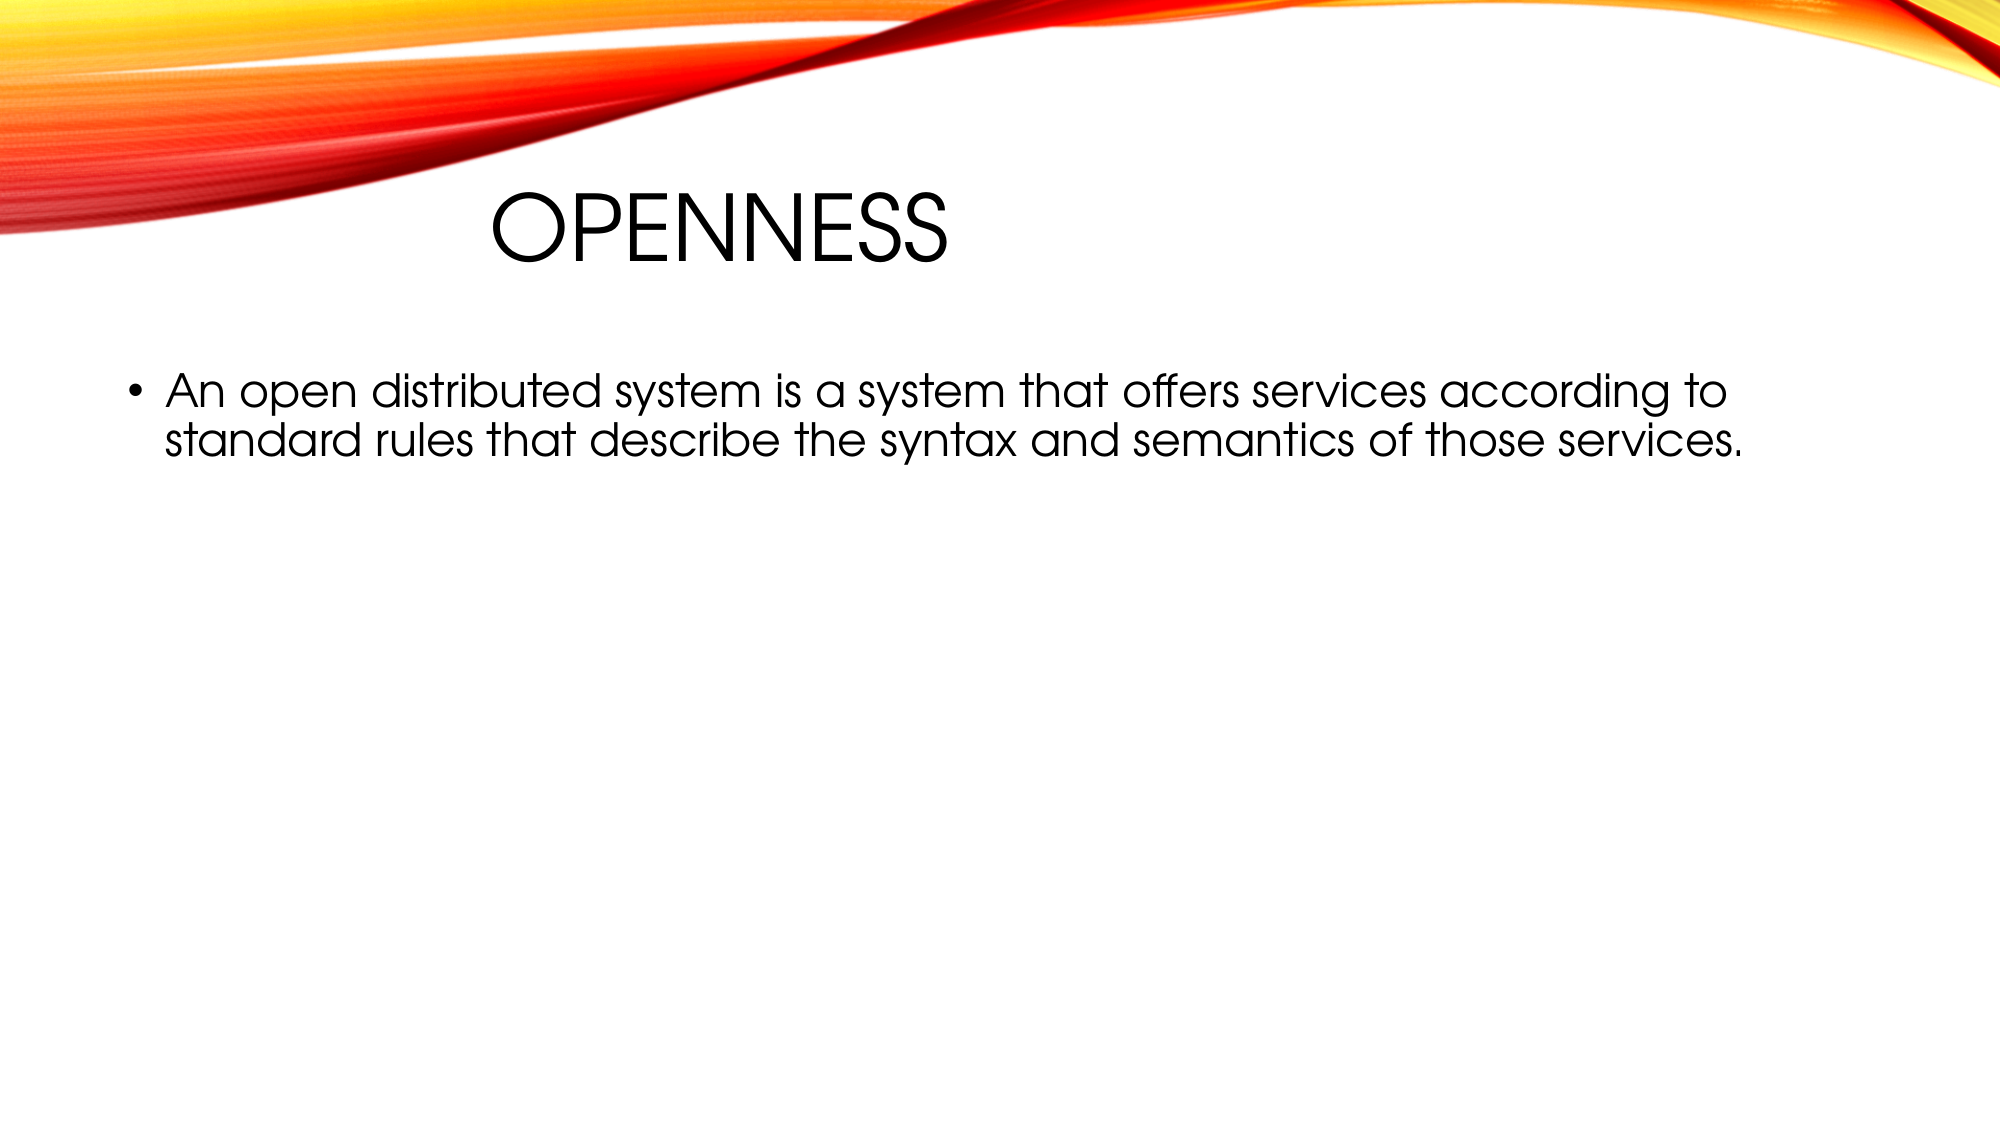

# Openness
An open distributed system is a system that offers services according to standard rules that describe the syntax and semantics of those services.